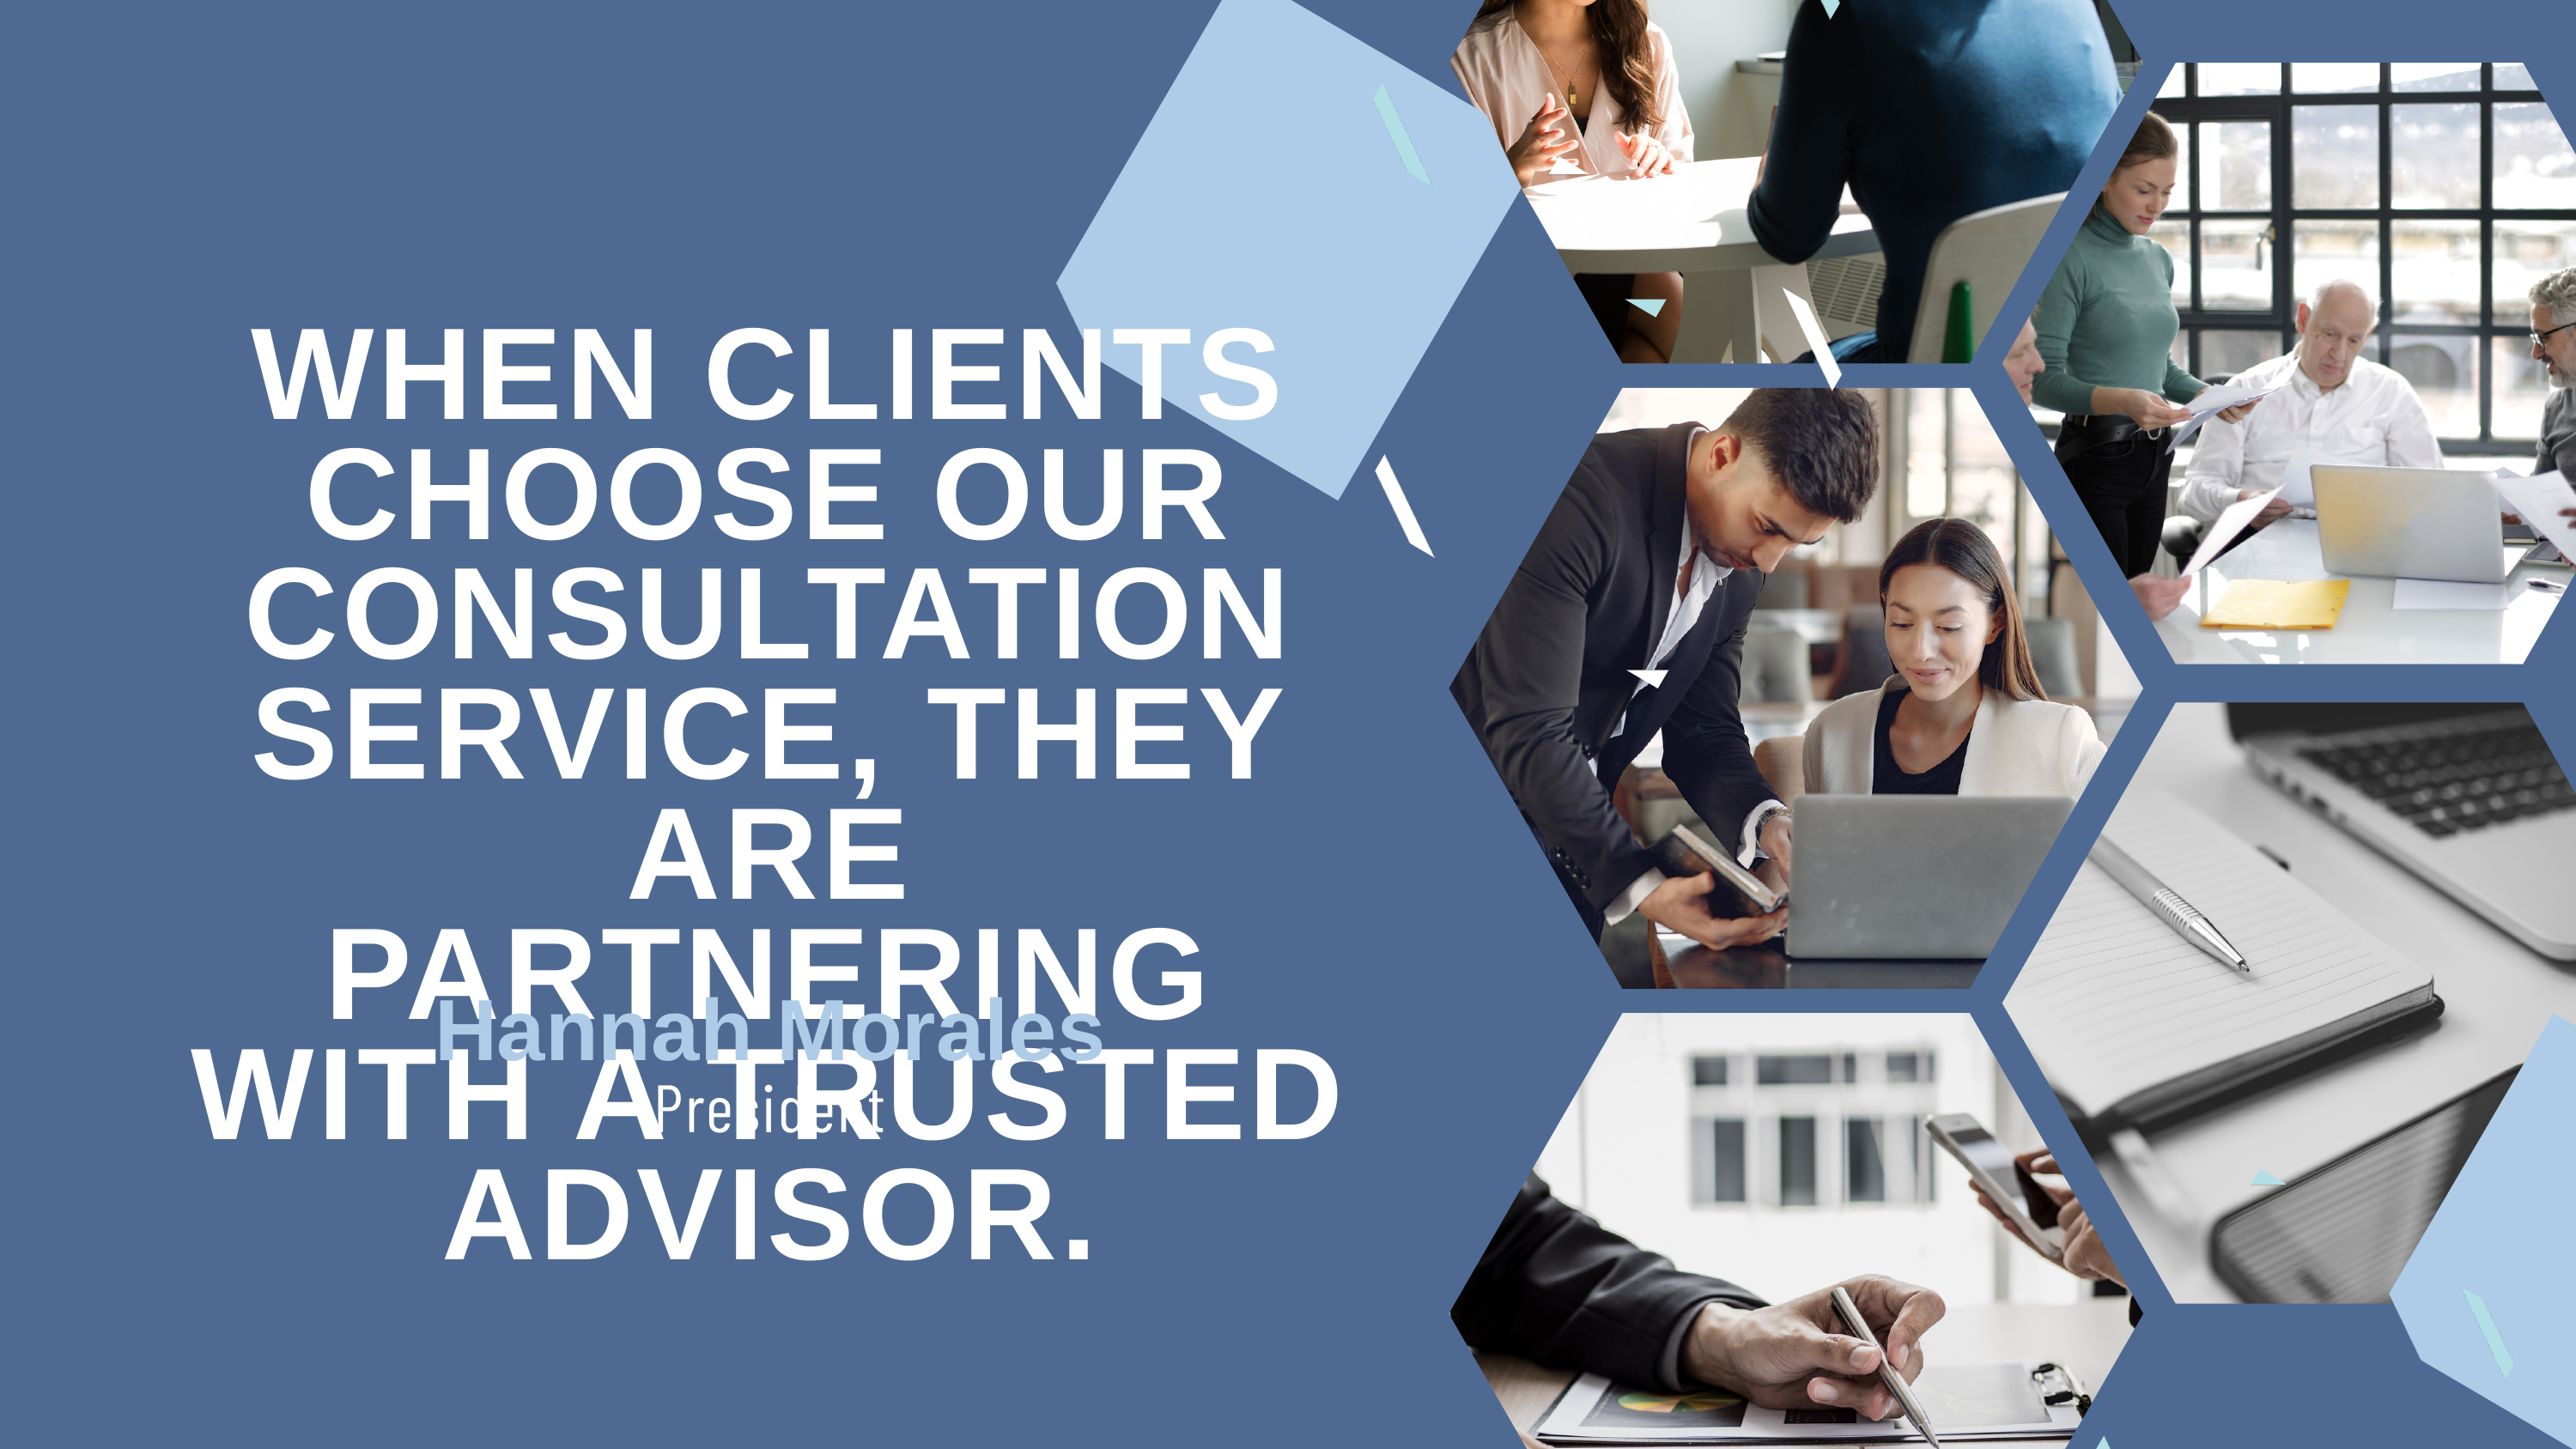

WHEN CLIENTS CHOOSE OUR CONSULTATION SERVICE, THEY ARE PARTNERING WITH A TRUSTED ADVISOR.

Hannah Morales

President